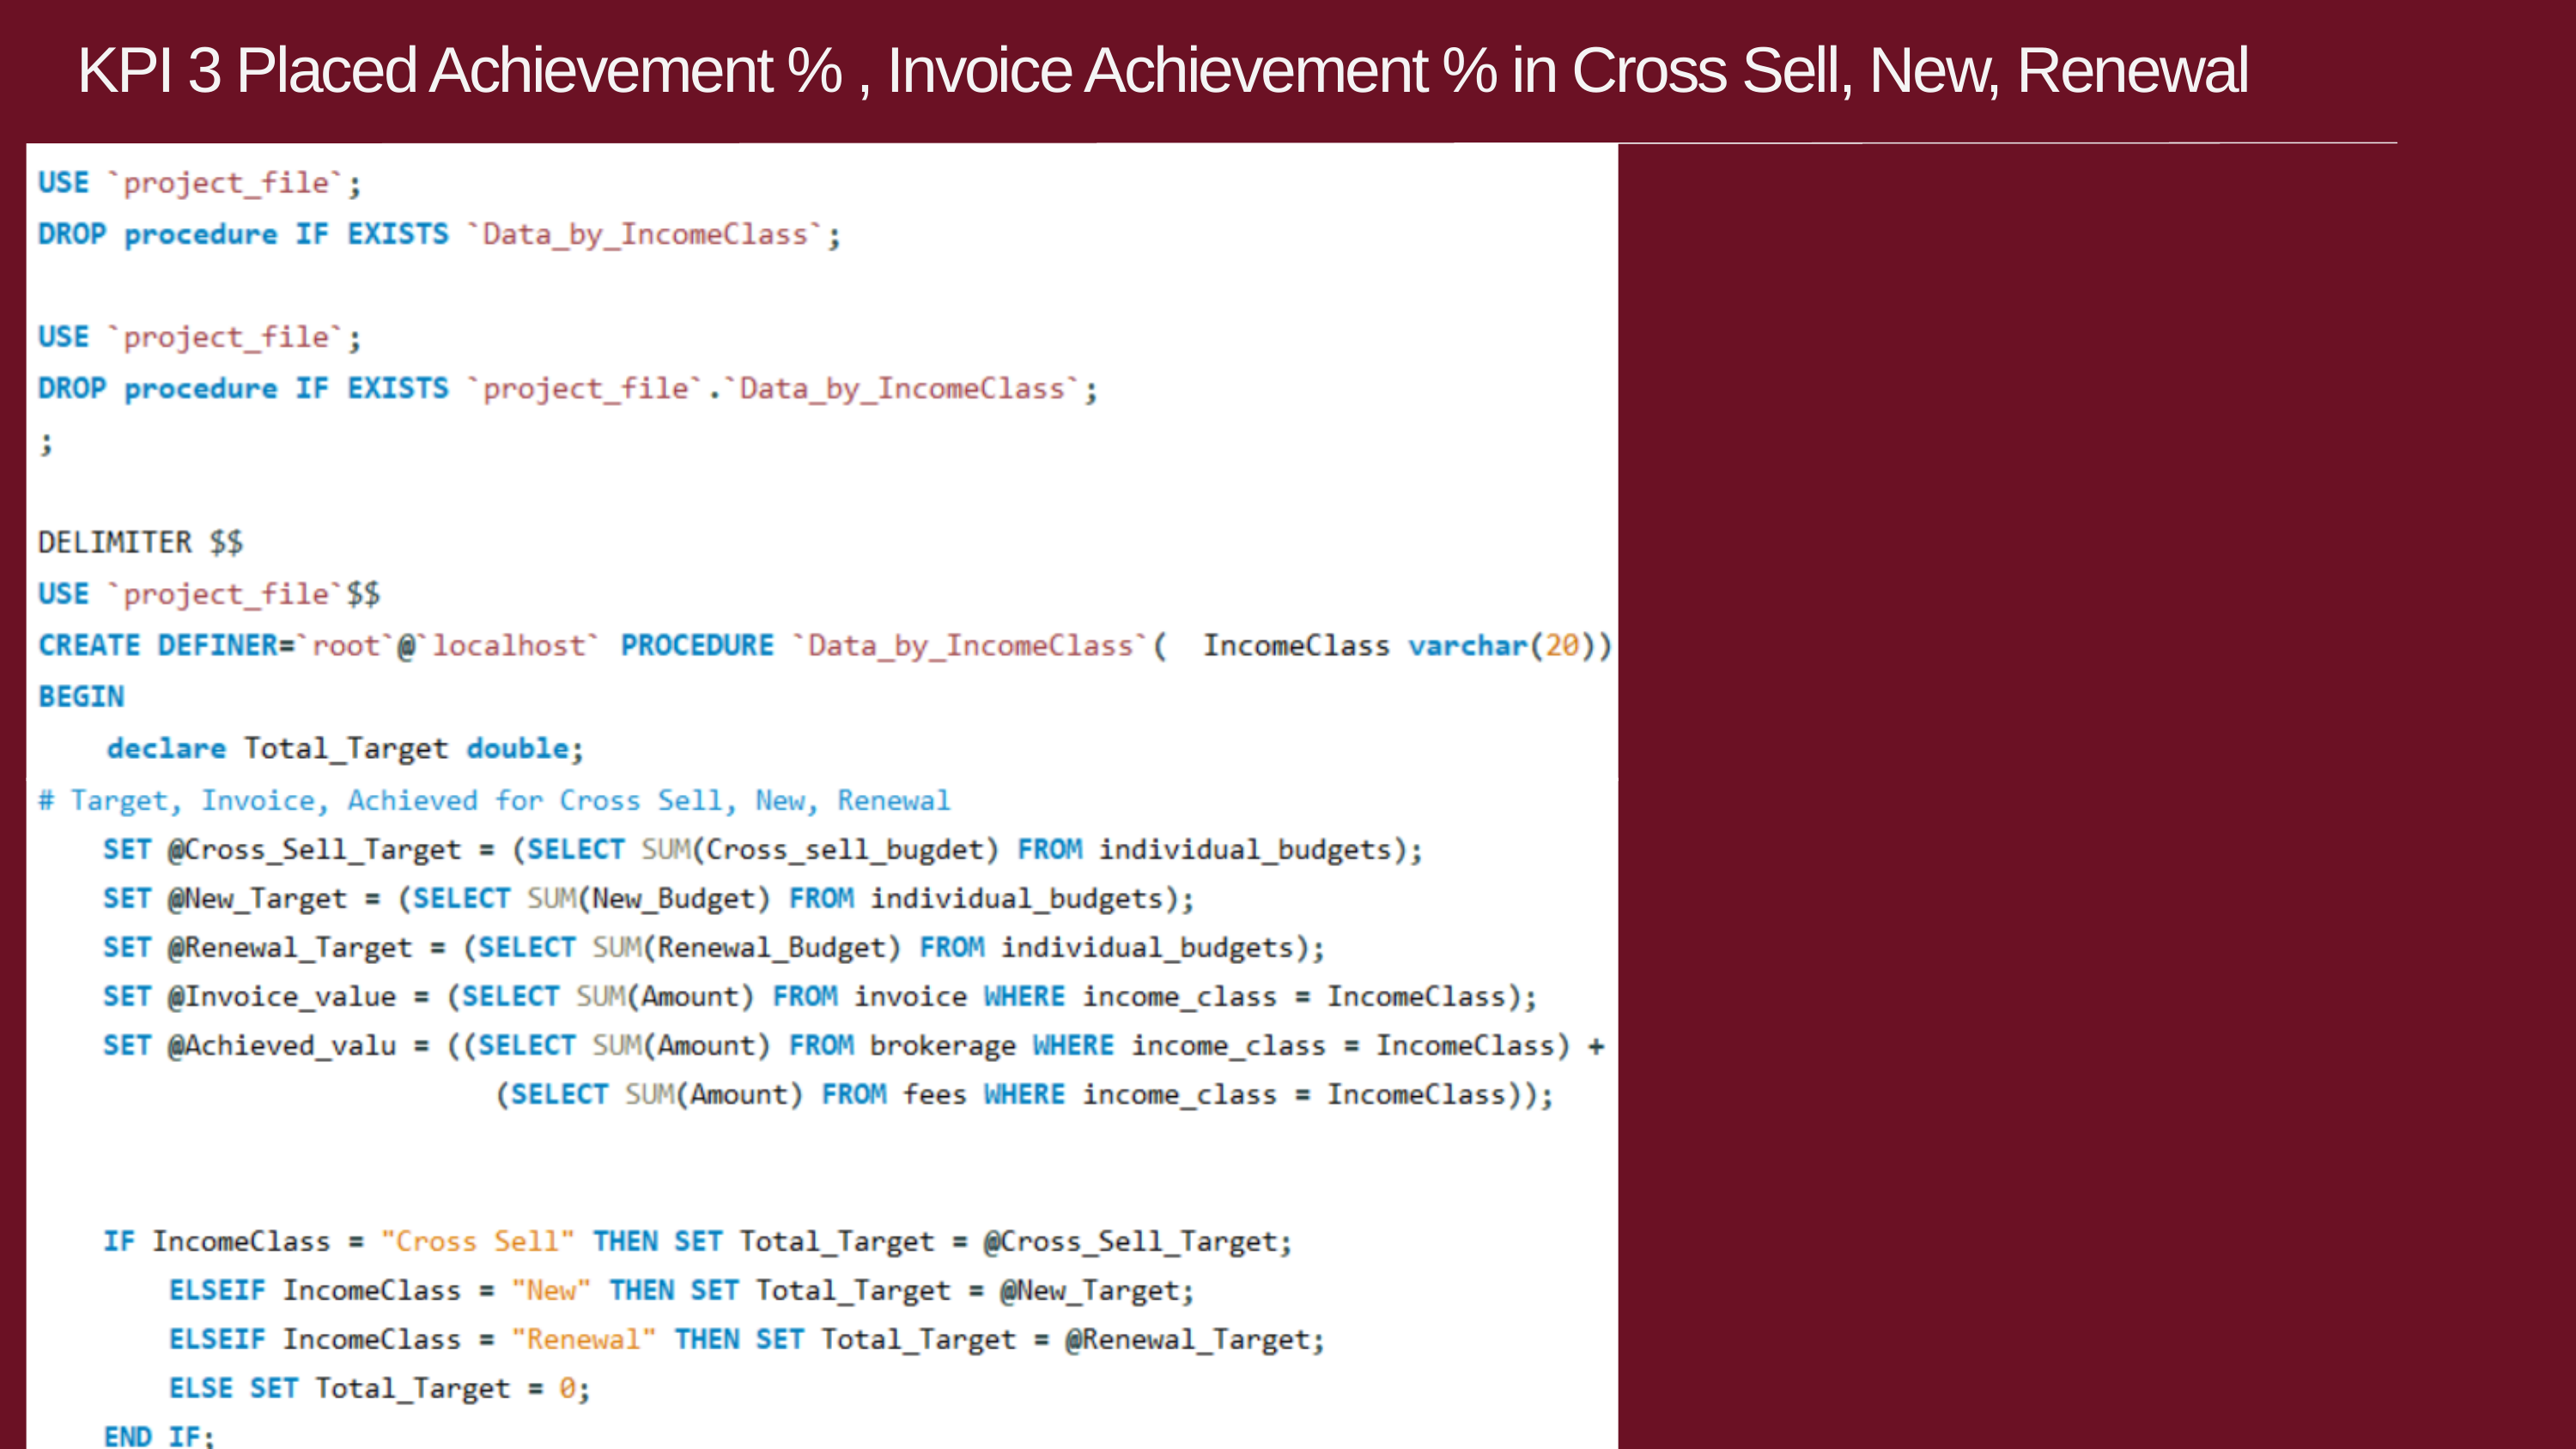

KPI 3 Placed Achievement % , Invoice Achievement % in Cross Sell, New, Renewal